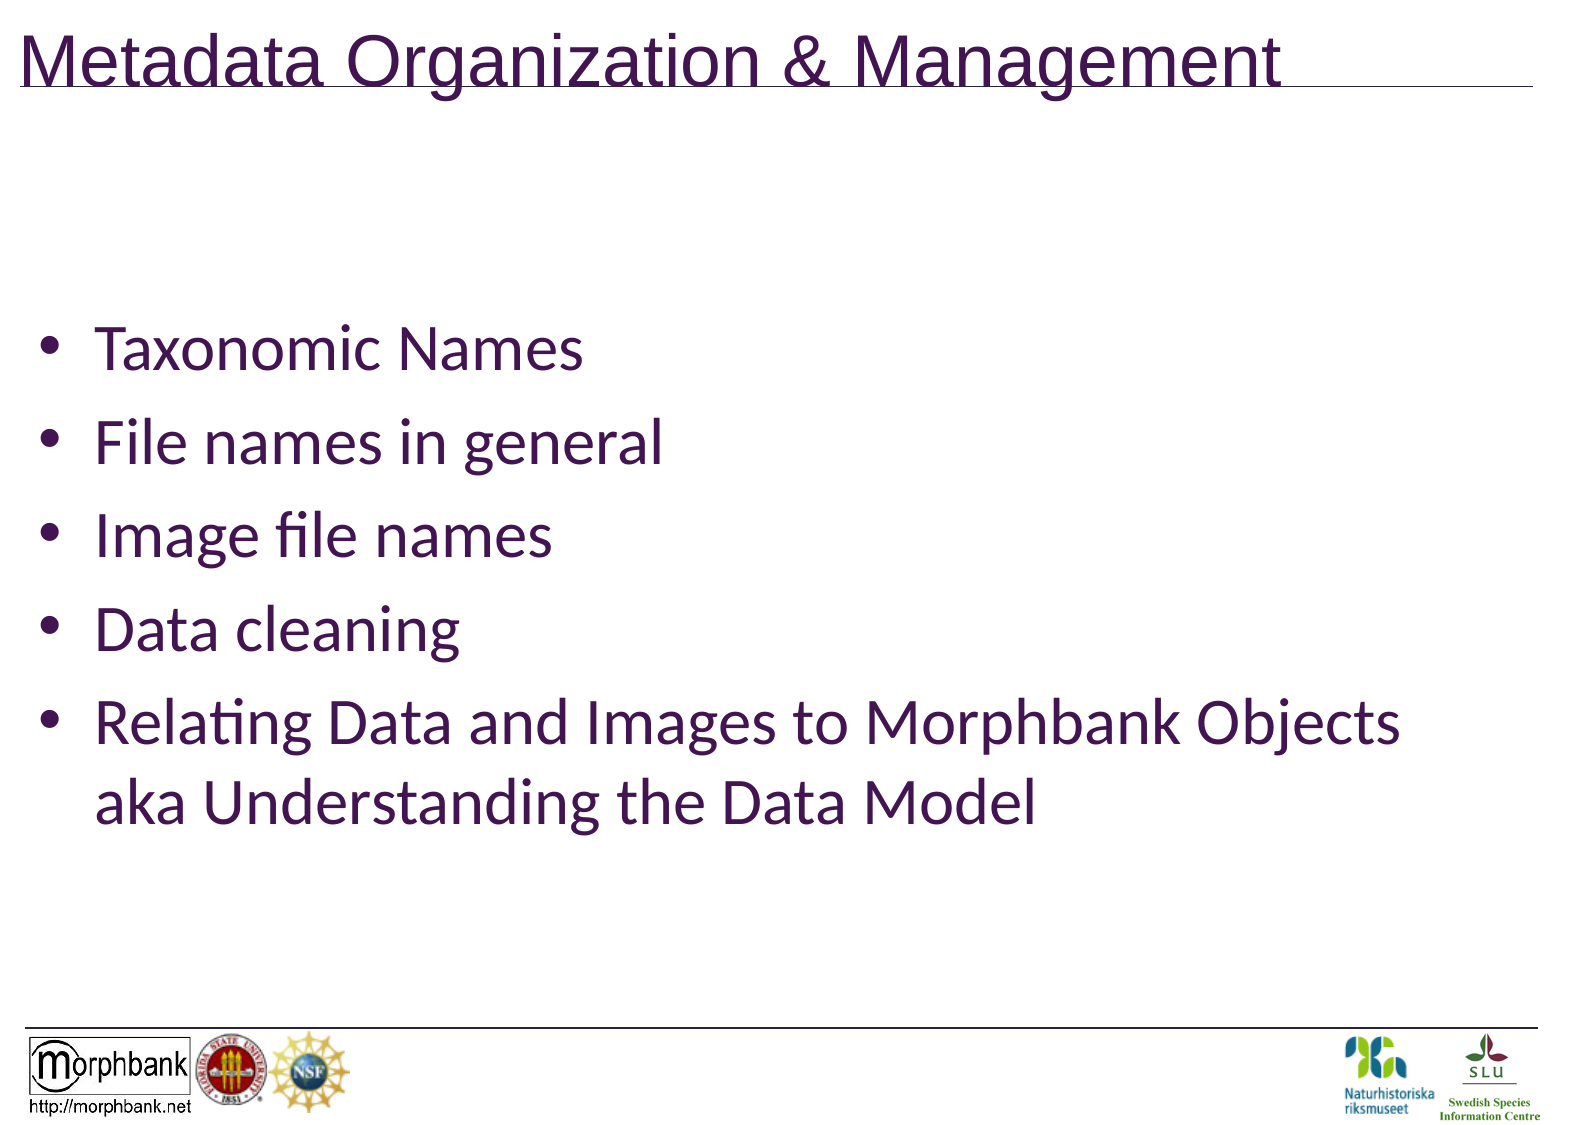

# Metadata Organization & Management
Taxonomic Names
File names in general
Image file names
Data cleaning
Relating Data and Images to Morphbank Objects aka Understanding the Data Model